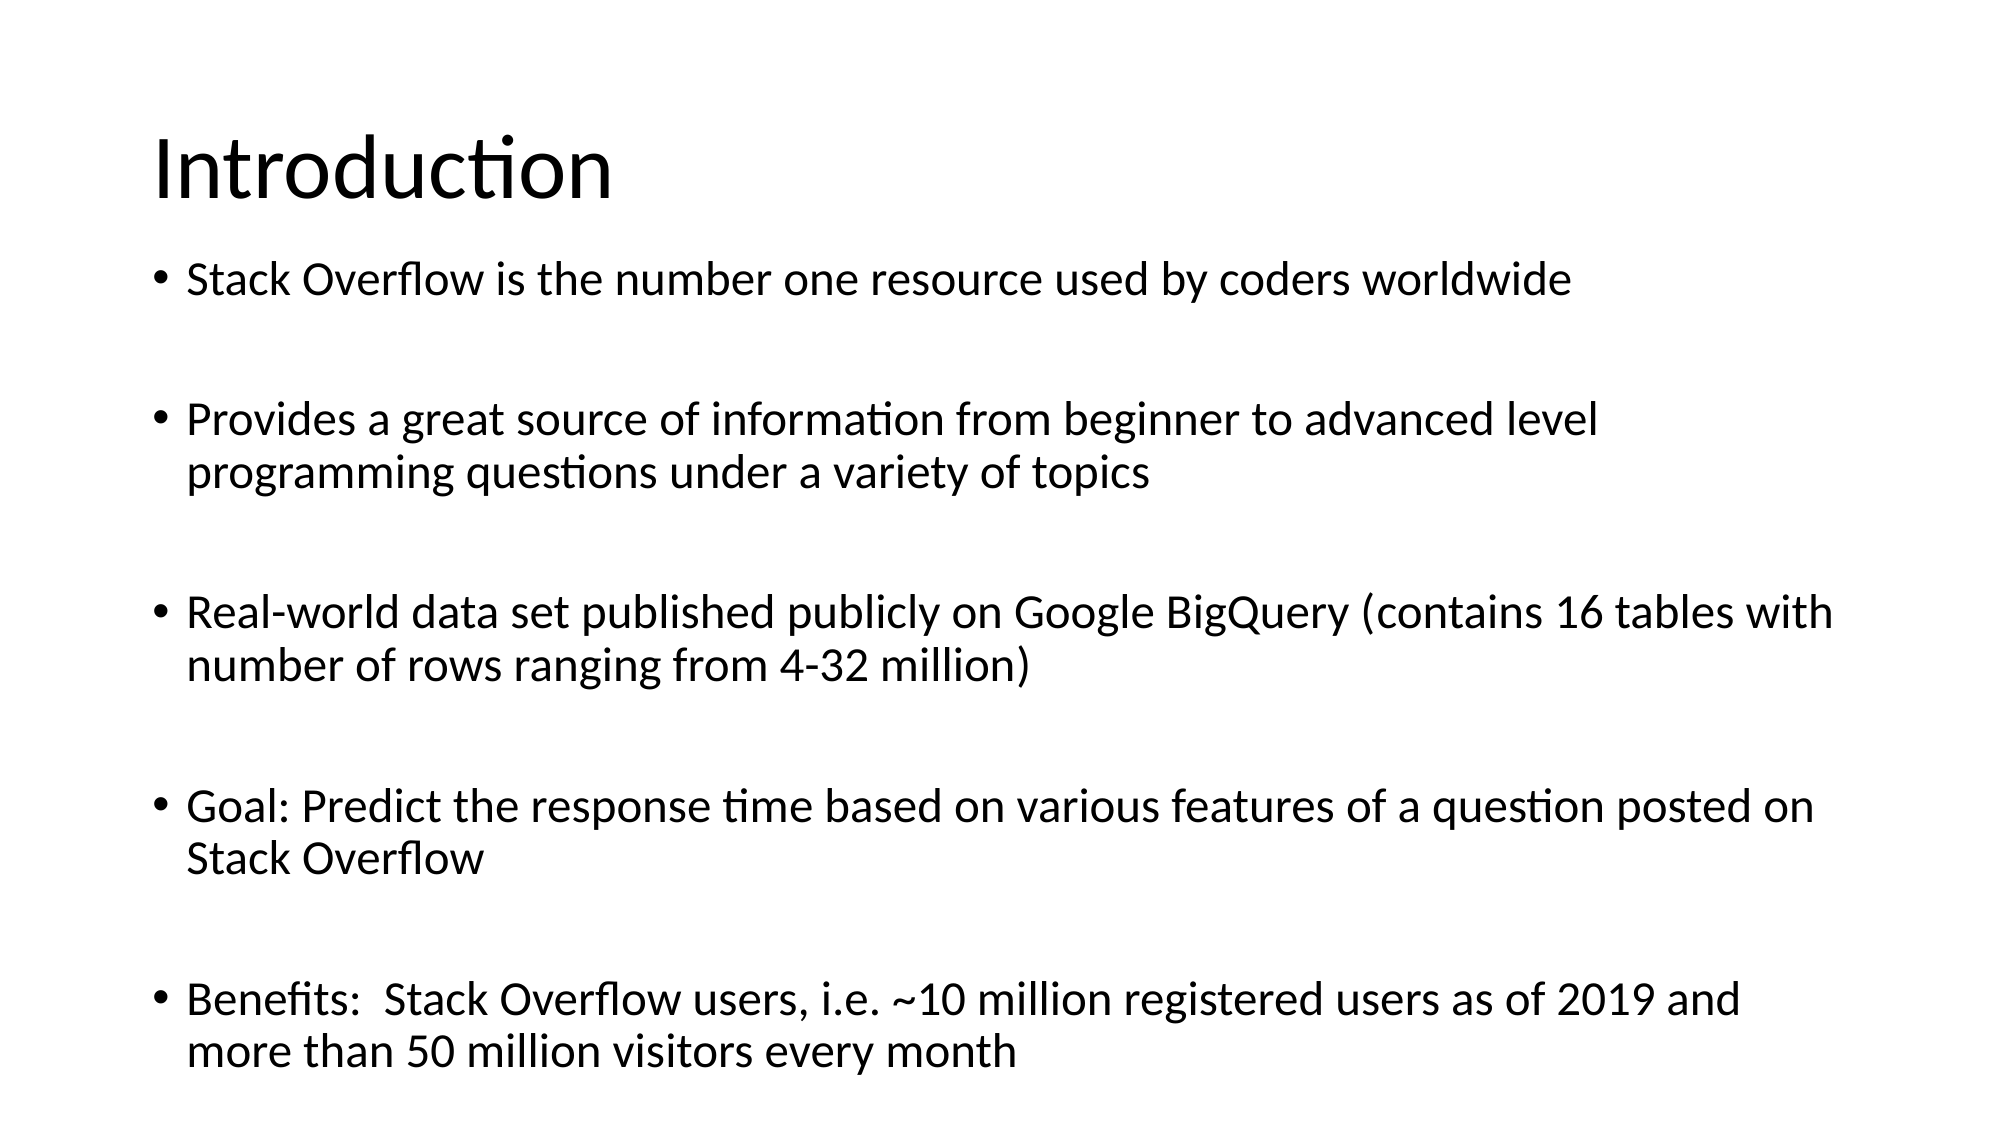

# Introduction
Stack Overflow is the number one resource used by coders worldwide

Provides a great source of information from beginner to advanced level programming questions under a variety of topics

Real-world data set published publicly on Google BigQuery (contains 16 tables with number of rows ranging from 4-32 million)

Goal: Predict the response time based on various features of a question posted on Stack Overflow

Benefits:  Stack Overflow users, i.e. ~10 million registered users as of 2019 and more than 50 million visitors every month